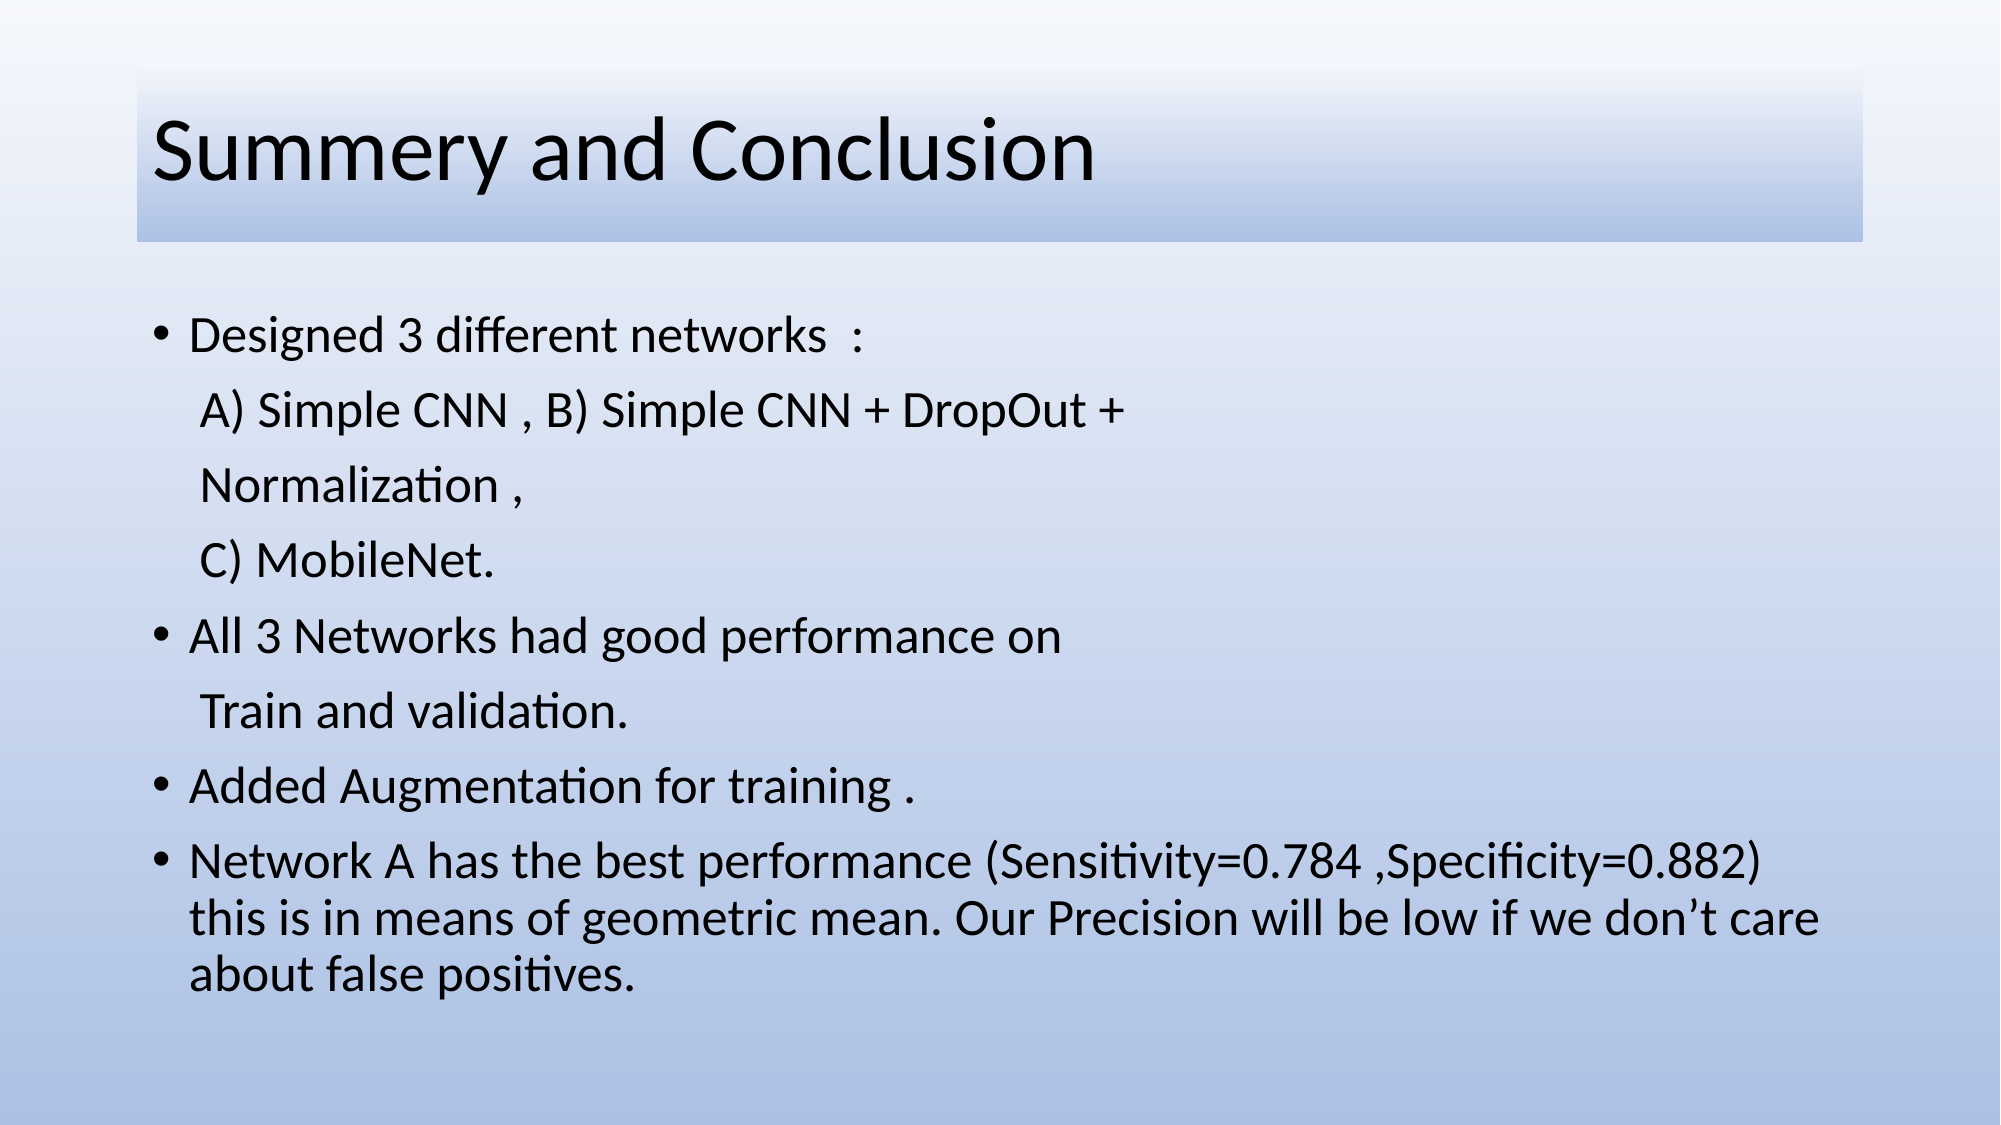

# Summery and Conclusion
Designed 3 different networks  :
    A) Simple CNN , B) Simple CNN + DropOut +
    Normalization ,
    C) MobileNet.
All 3 Networks had good performance on
    Train and validation.
Added Augmentation for training .
Network A has the best performance (Sensitivity=0.784 ,Specificity=0.882)  this is in means of geometric mean. Our Precision will be low if we don’t care about false positives.